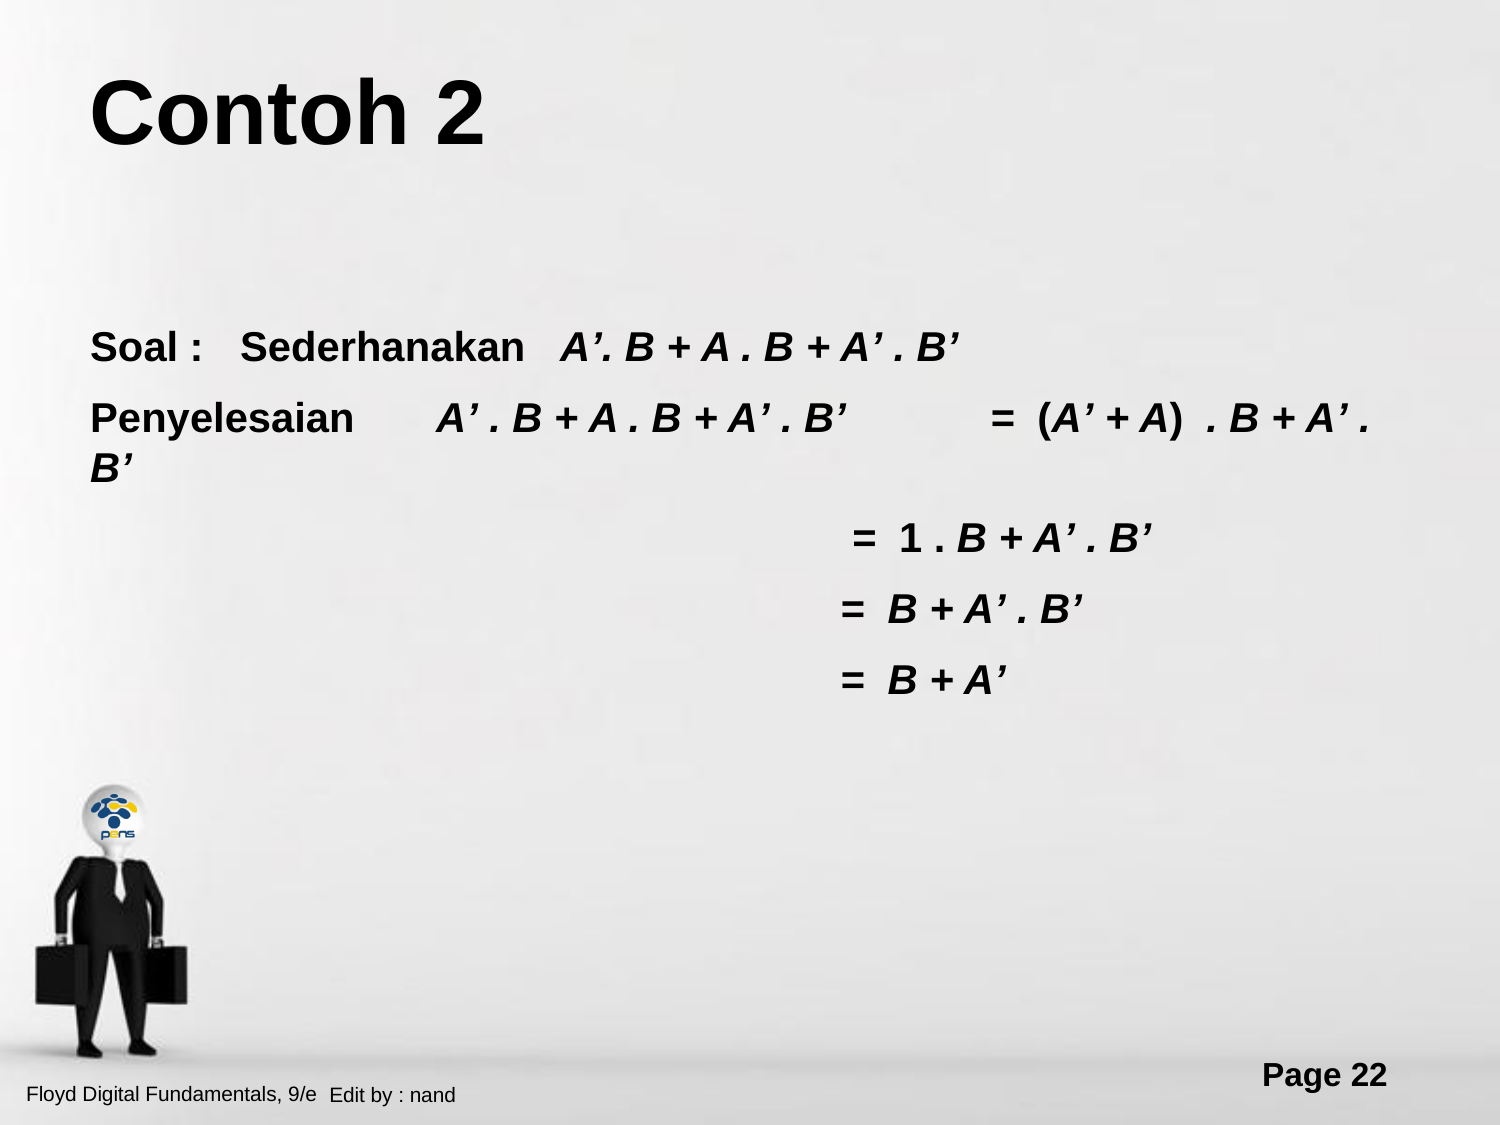

# Contoh 2
Soal :	Sederhanakan   A’. B + A . B + A’ . B’
Penyelesaian	    A’ . B + A . B + A’ . B’	=  (A’ + A)  . B + A’ . B’
		  		 	 =  1 . B + A’ . B’
					=  B + A’ . B’
					=  B + A’